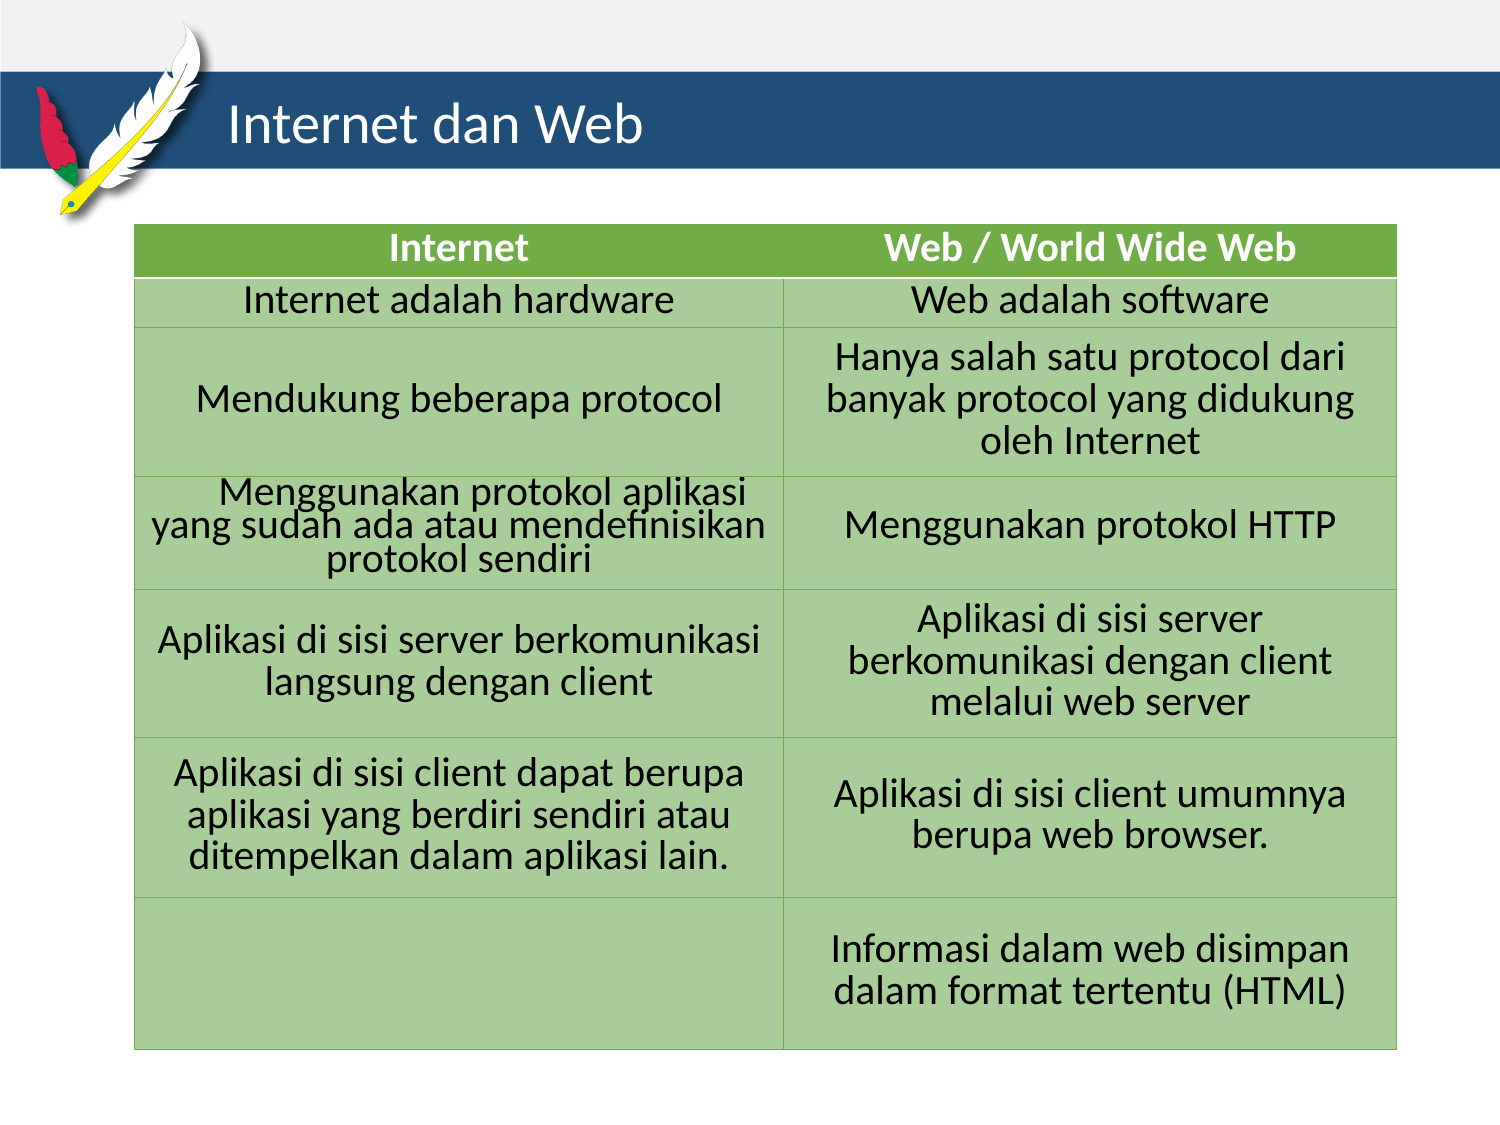

# Internet dan Web
| Internet | Web / World Wide Web |
| --- | --- |
| Internet adalah hardware | Web adalah software |
| Mendukung beberapa protocol | Hanya salah satu protocol dari banyak protocol yang didukung oleh Internet |
| Menggunakan protokol aplikasi yang sudah ada atau mendefinisikan protokol sendiri | Menggunakan protokol HTTP |
| Aplikasi di sisi server berkomunikasi langsung dengan client | Aplikasi di sisi server berkomunikasi dengan client melalui web server |
| Aplikasi di sisi client dapat berupa aplikasi yang berdiri sendiri atau ditempelkan dalam aplikasi lain. | Aplikasi di sisi client umumnya berupa web browser. |
|  | Informasi dalam web disimpan dalam format tertentu (HTML) |